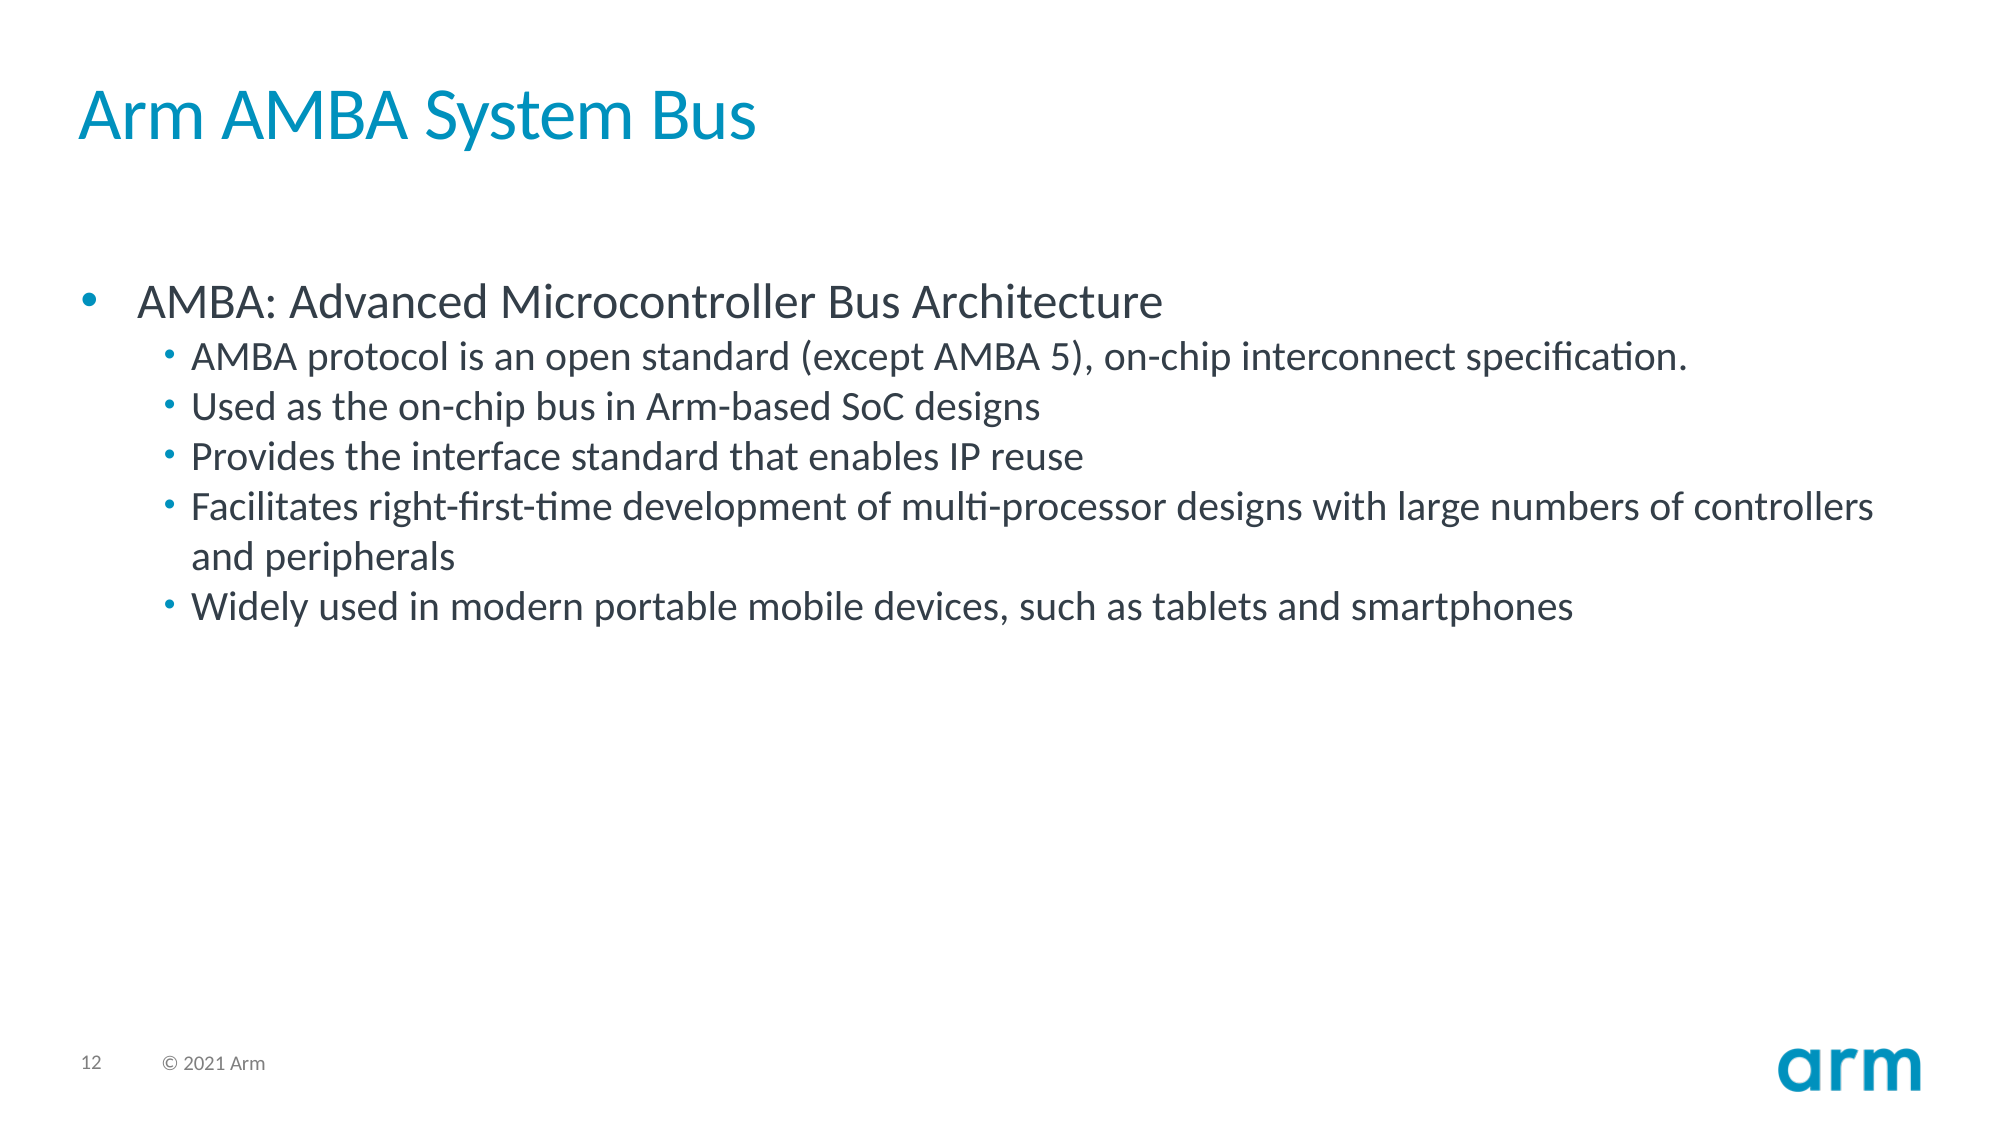

# Arm AMBA System Bus
AMBA: Advanced Microcontroller Bus Architecture
AMBA protocol is an open standard (except AMBA 5), on-chip interconnect specification.
Used as the on-chip bus in Arm-based SoC designs
Provides the interface standard that enables IP reuse
Facilitates right-first-time development of multi-processor designs with large numbers of controllers and peripherals
Widely used in modern portable mobile devices, such as tablets and smartphones